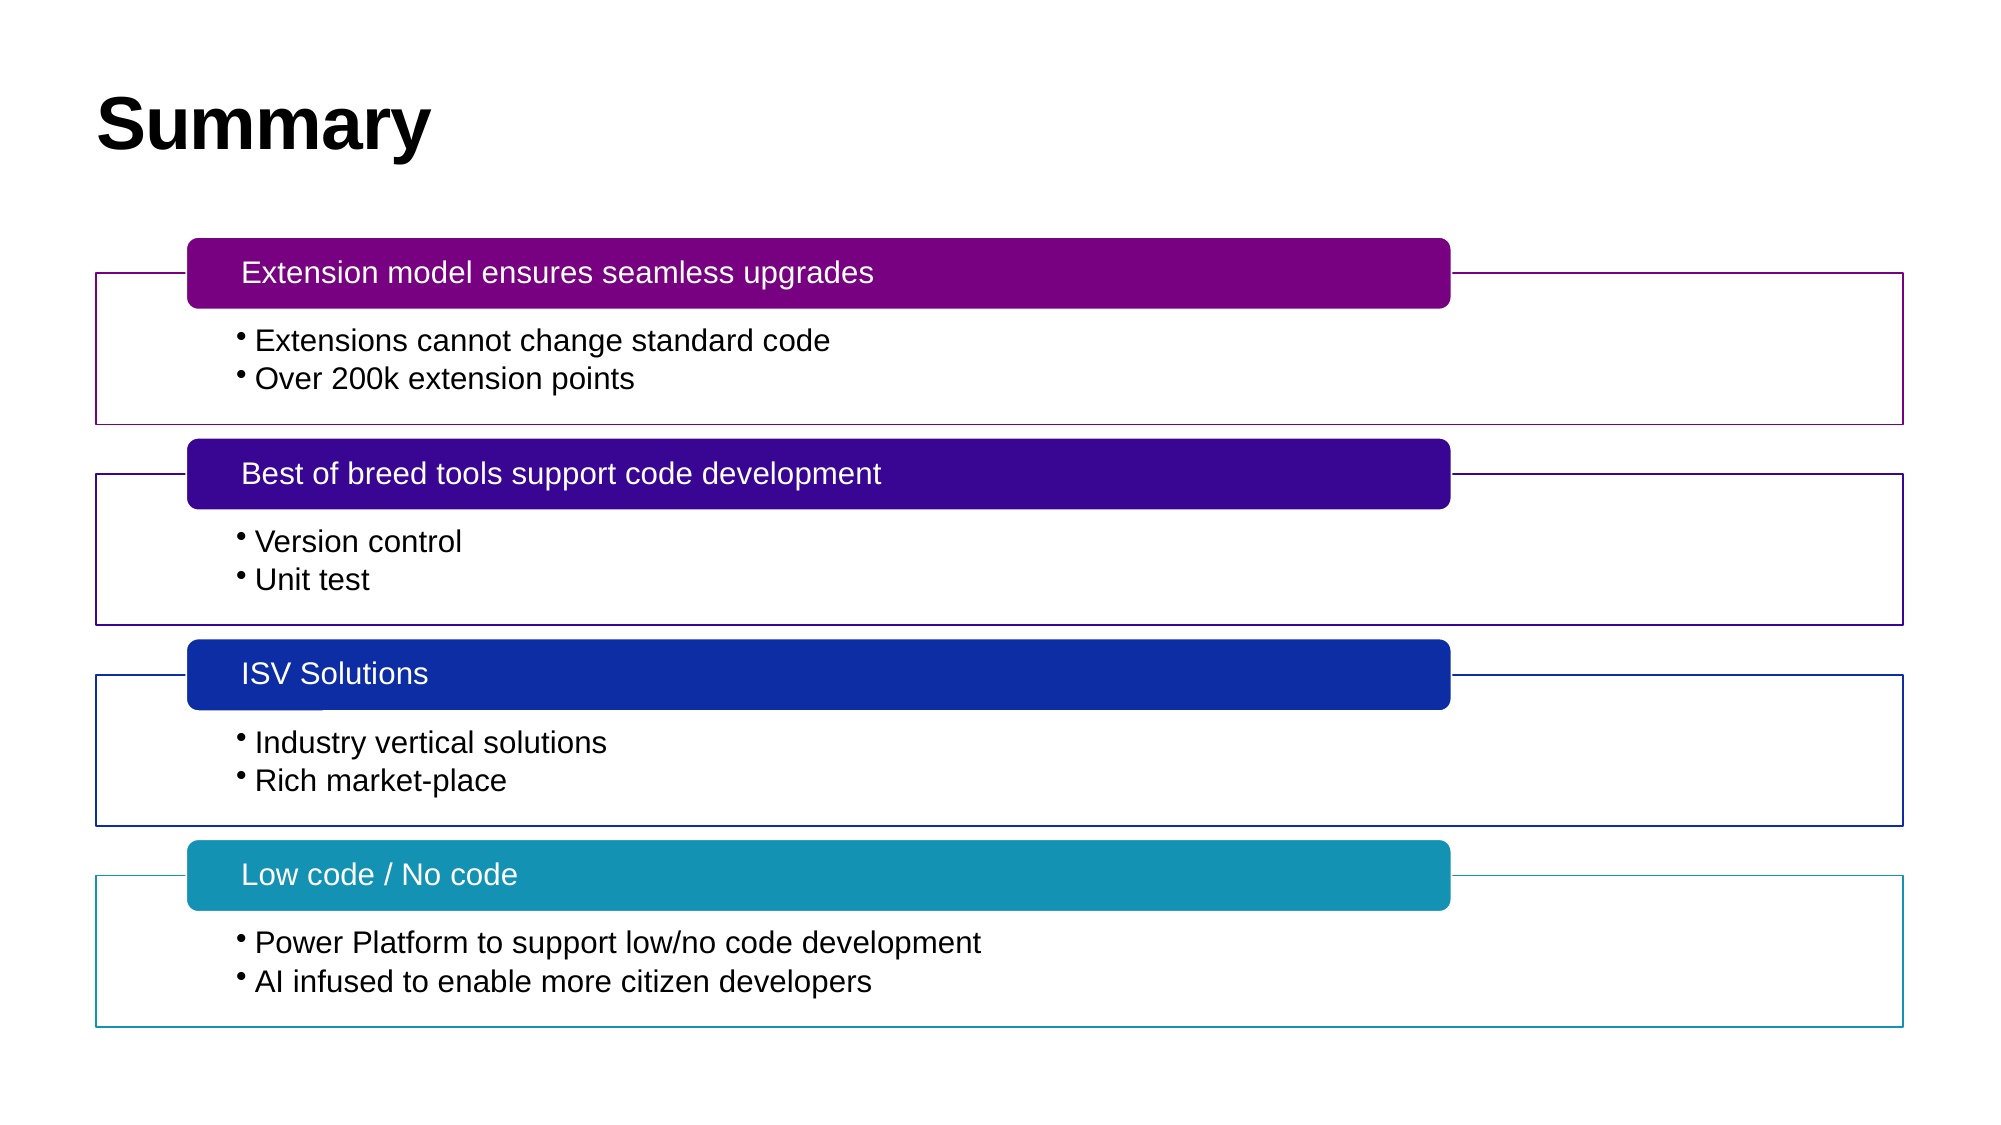

# Summary
Extensions cannot change standard code
Over 200k extension points
Extension model ensures seamless upgrades
Version control
Unit test
Best of breed tools support code development
Industry vertical solutions
Rich market-place
ISV Solutions
Power Platform to support low/no code development
AI infused to enable more citizen developers
Low code / No code